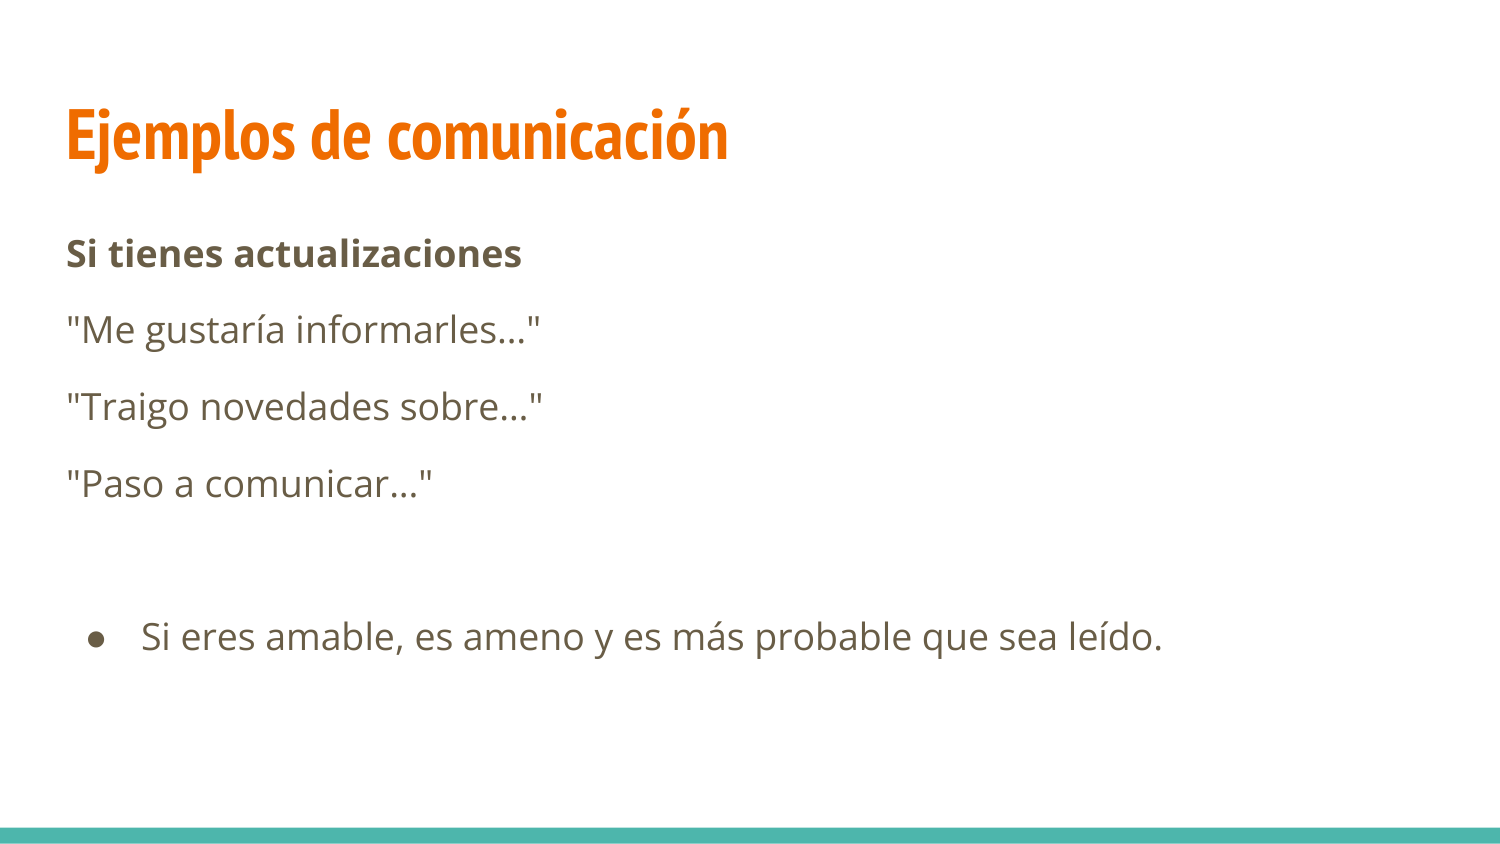

# Ejemplos de comunicación
Si tienes actualizaciones
"Me gustaría informarles…"
"Traigo novedades sobre…"
"Paso a comunicar..."

Si eres amable, es ameno y es más probable que sea leído.